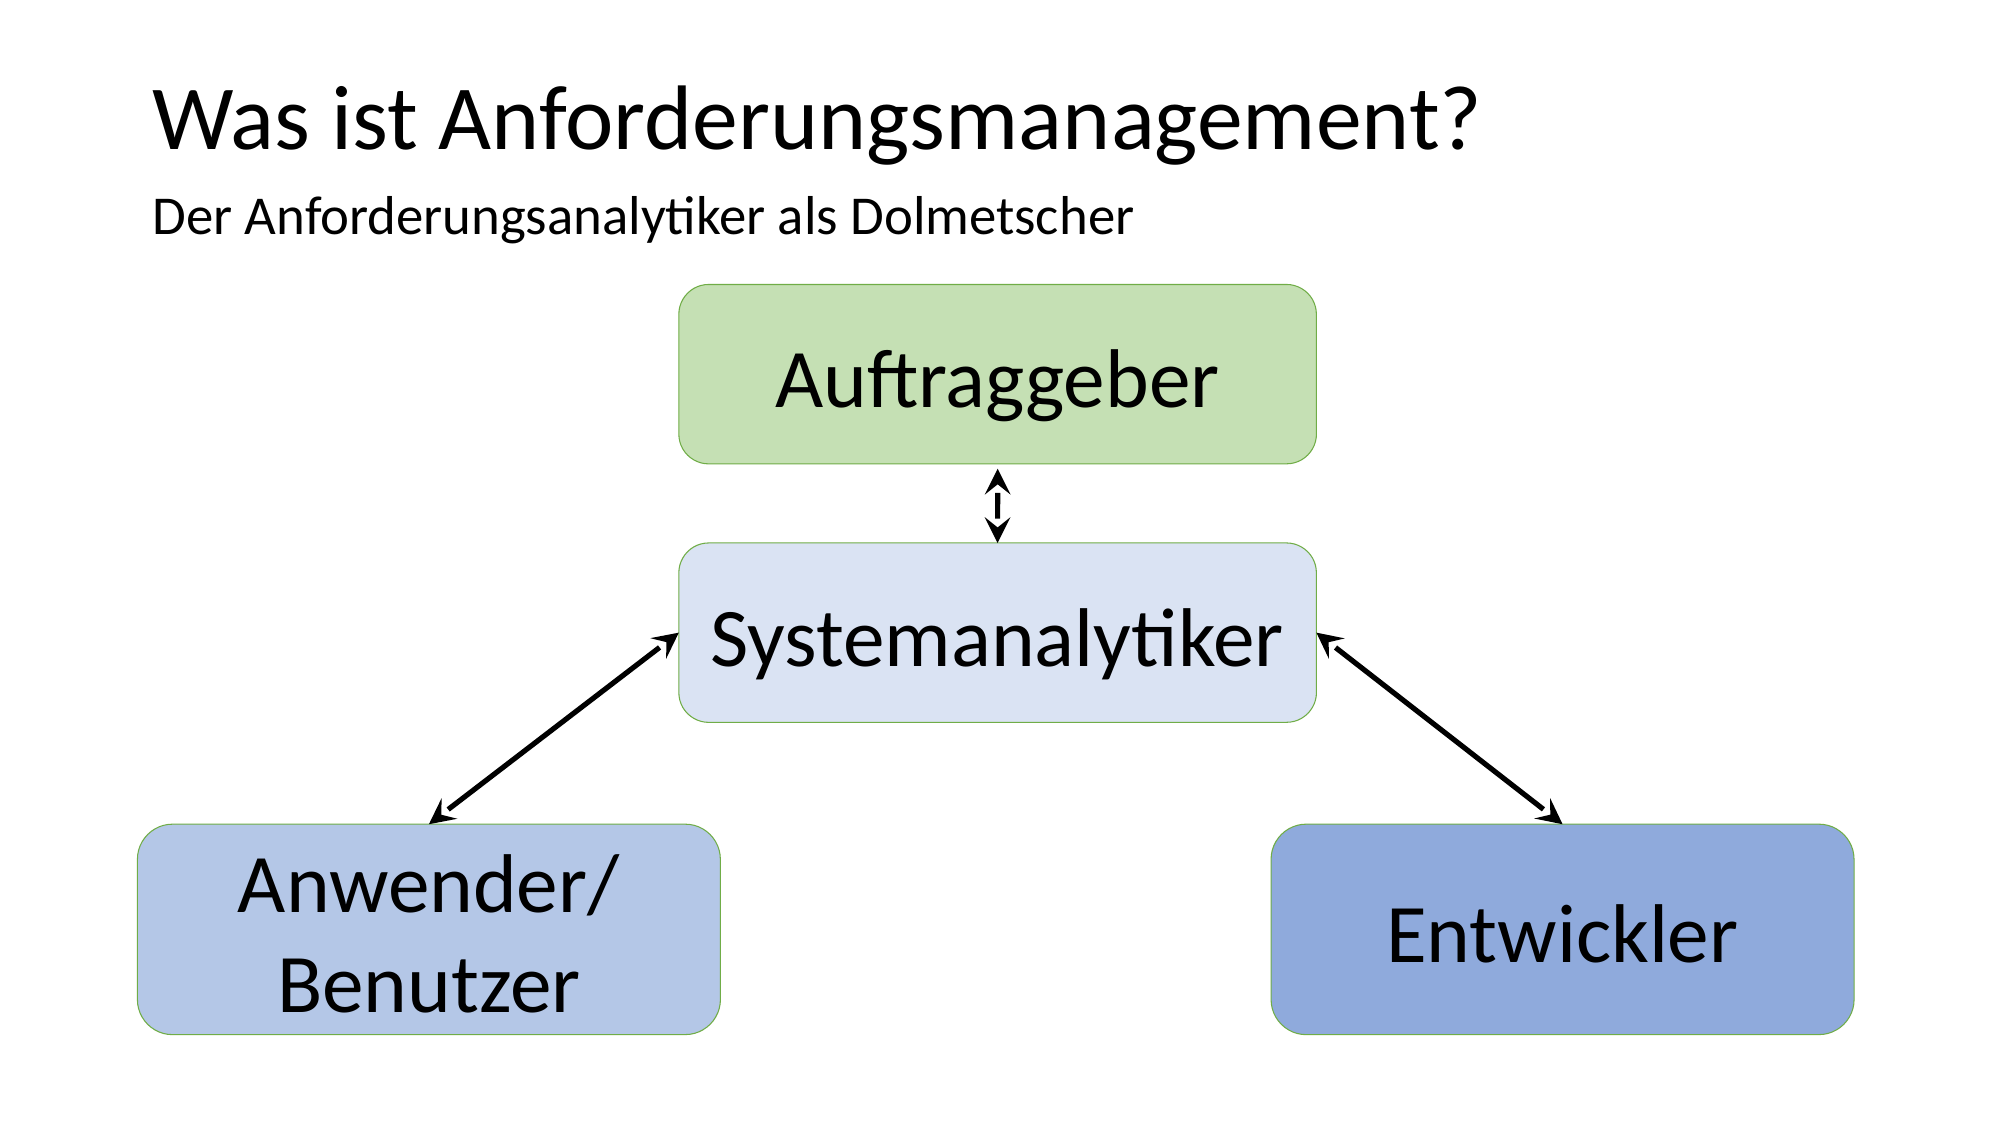

# Was ist Anforderungsmanagement?
Der Anforderungsanalytiker als Dolmetscher
Auftraggeber
Systemanalytiker
Anwender/
Benutzer
Entwickler